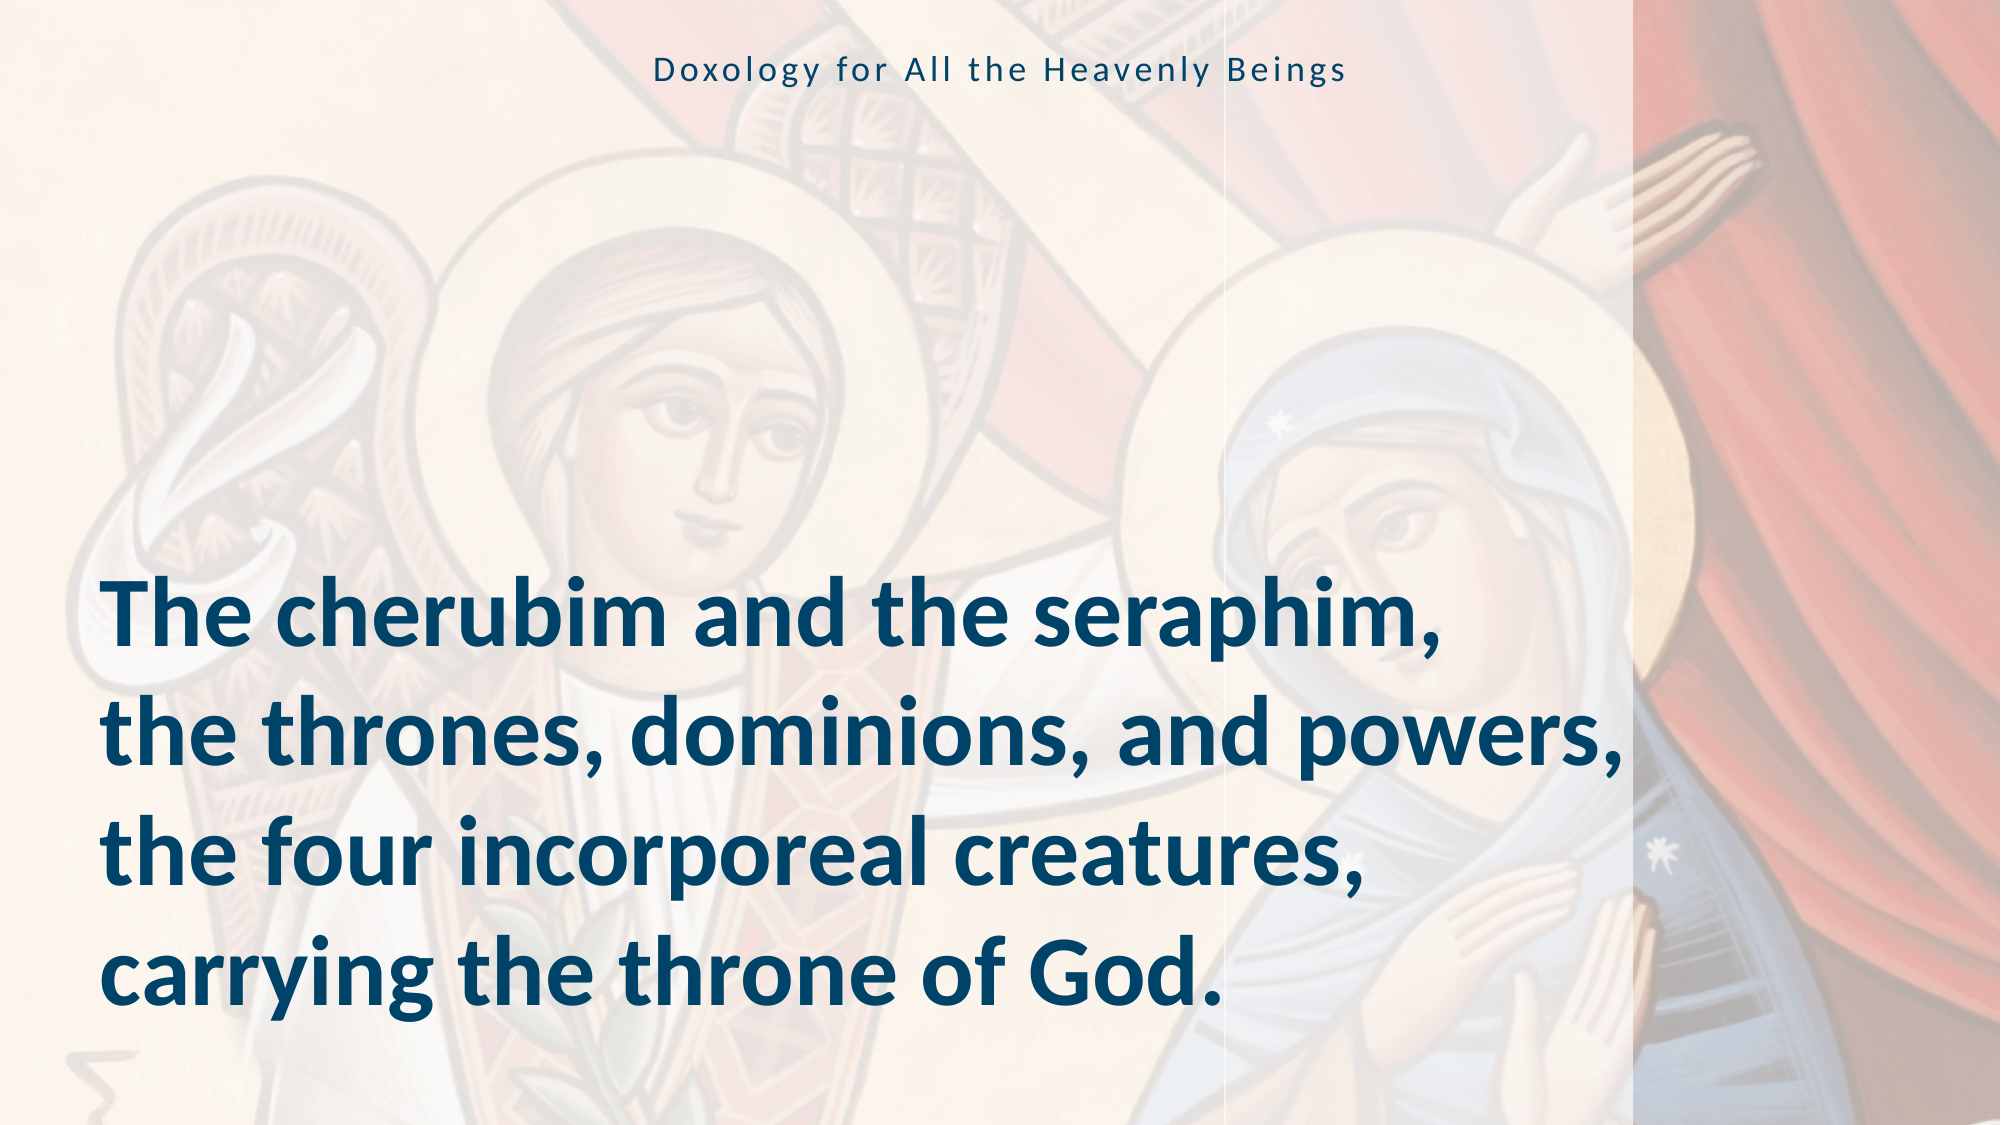

Doxology for All the Heavenly Beings

The cherubim and the seraphim,
the thrones, dominions, and powers,
the four incorporeal creatures,
carrying the throne of God.